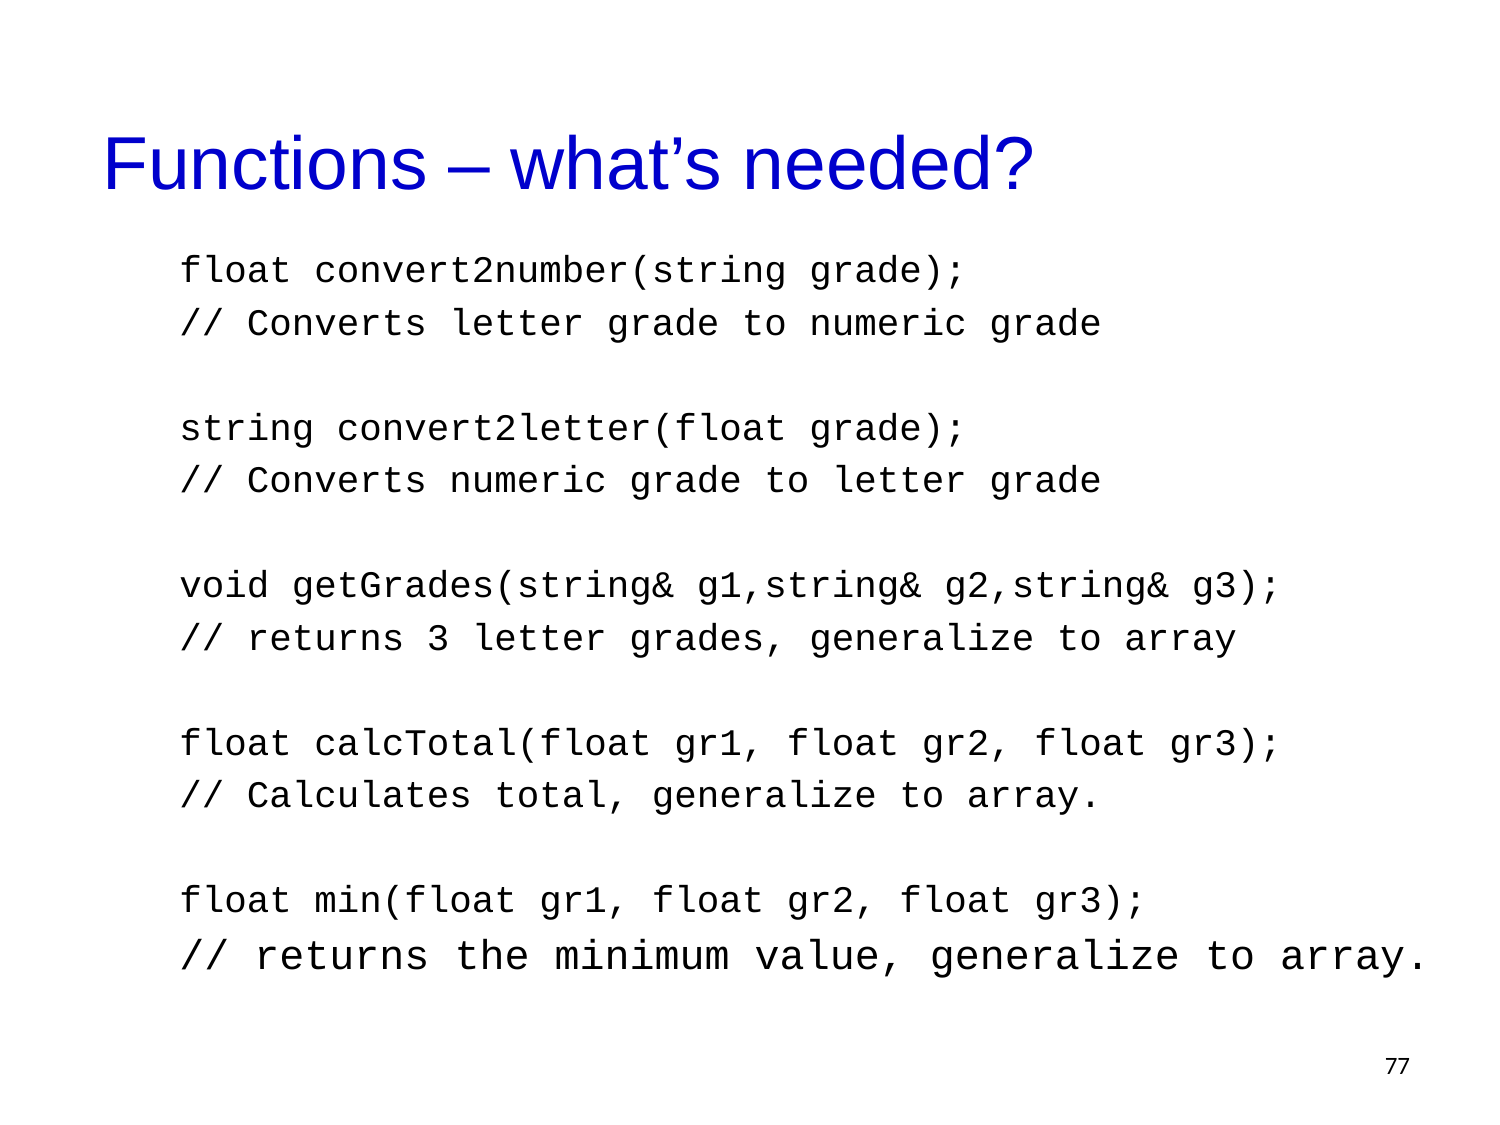

# Functions – what’s needed?
float convert2number(string grade);
// Converts letter grade to numeric grade

string convert2letter(float grade);
// Converts numeric grade to letter grade

void getGrades(string& g1,string& g2,string& g3);
// returns 3 letter grades, generalize to array

float calcTotal(float gr1, float gr2, float gr3);
// Calculates total, generalize to array.

float min(float gr1, float gr2, float gr3);
// returns the minimum value, generalize to array.

77